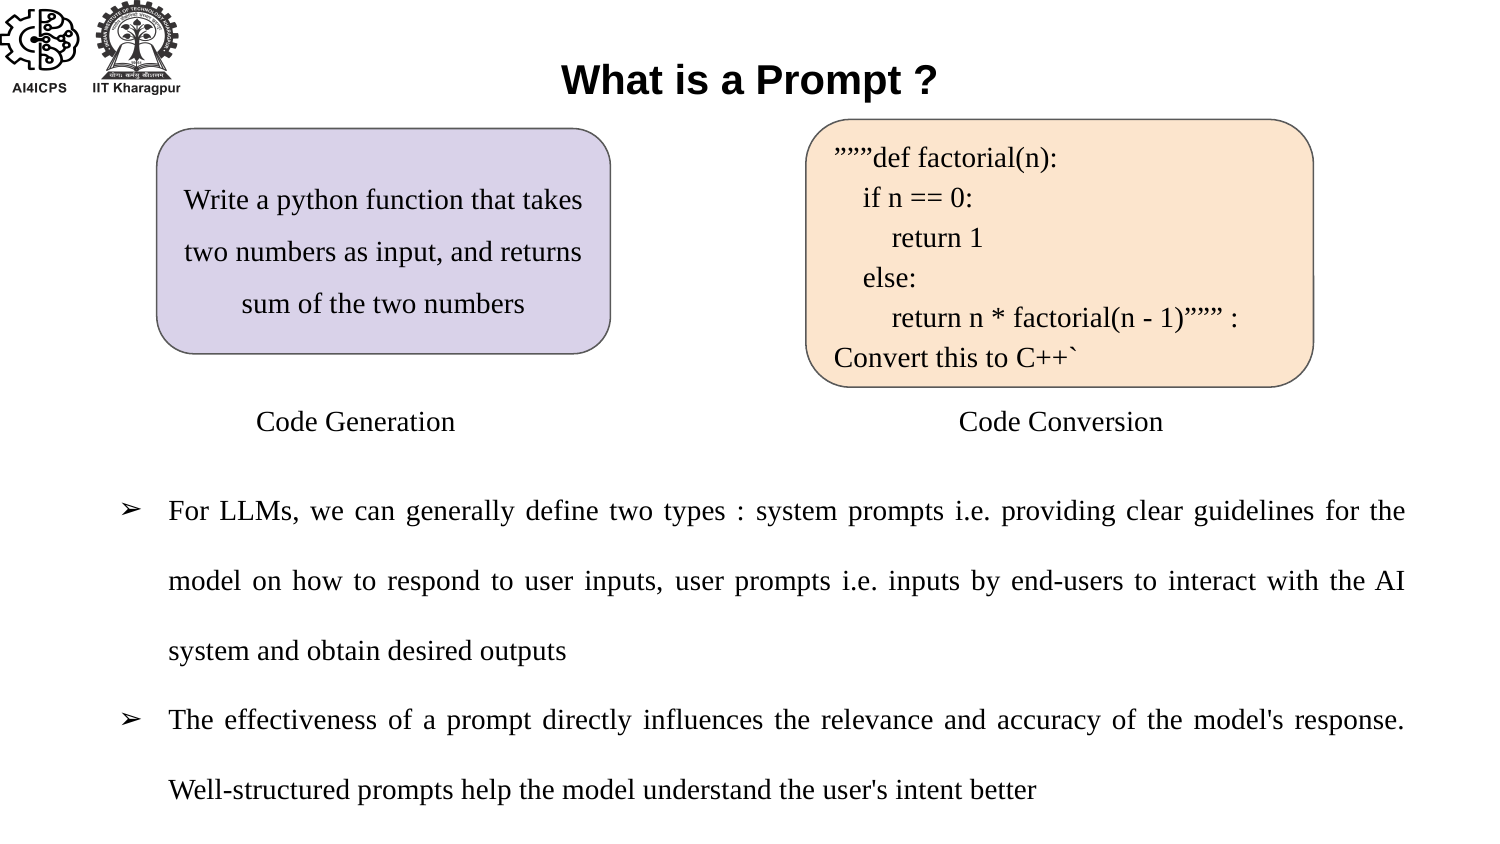

What is a Prompt ?
”””def factorial(n):
    if n == 0:
        return 1
    else:
        return n * factorial(n - 1)””” : Convert this to C++`
Write a python function that takes two numbers as input, and returns sum of the two numbers
Code Generation
Code Conversion
For LLMs, we can generally define two types : system prompts i.e. providing clear guidelines for the model on how to respond to user inputs, user prompts i.e. inputs by end-users to interact with the AI system and obtain desired outputs
The effectiveness of a prompt directly influences the relevance and accuracy of the model's response. Well-structured prompts help the model understand the user's intent better